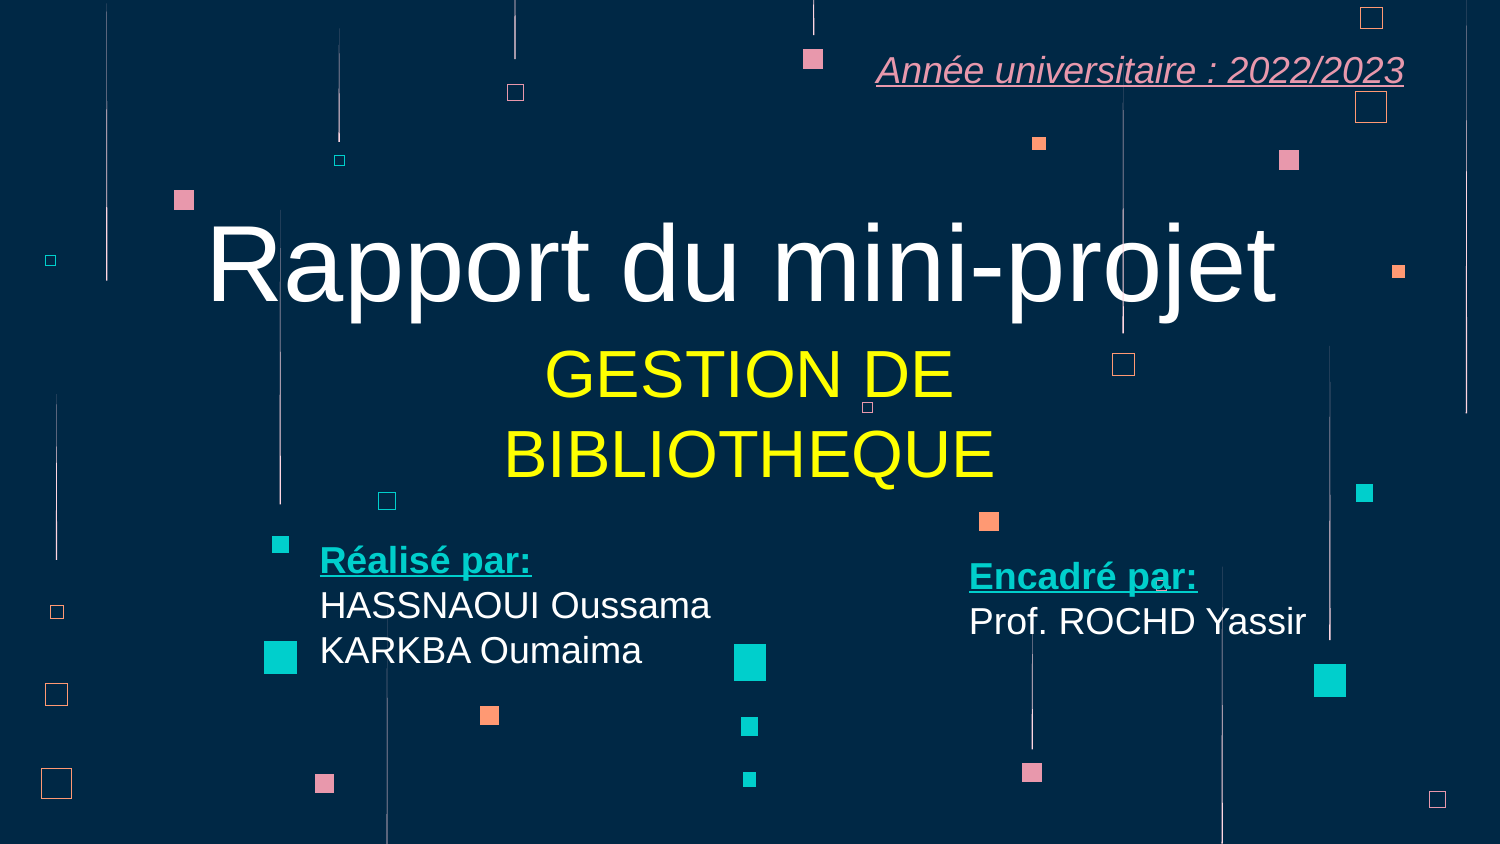

# Rapport du mini-projet
Année universitaire : 2022/2023

GESTION DE BIBLIOTHEQUE

Réalisé par:
HASSNAOUI Oussama
KARKBA Oumaima
Encadré par:
Prof. ROCHD Yassir